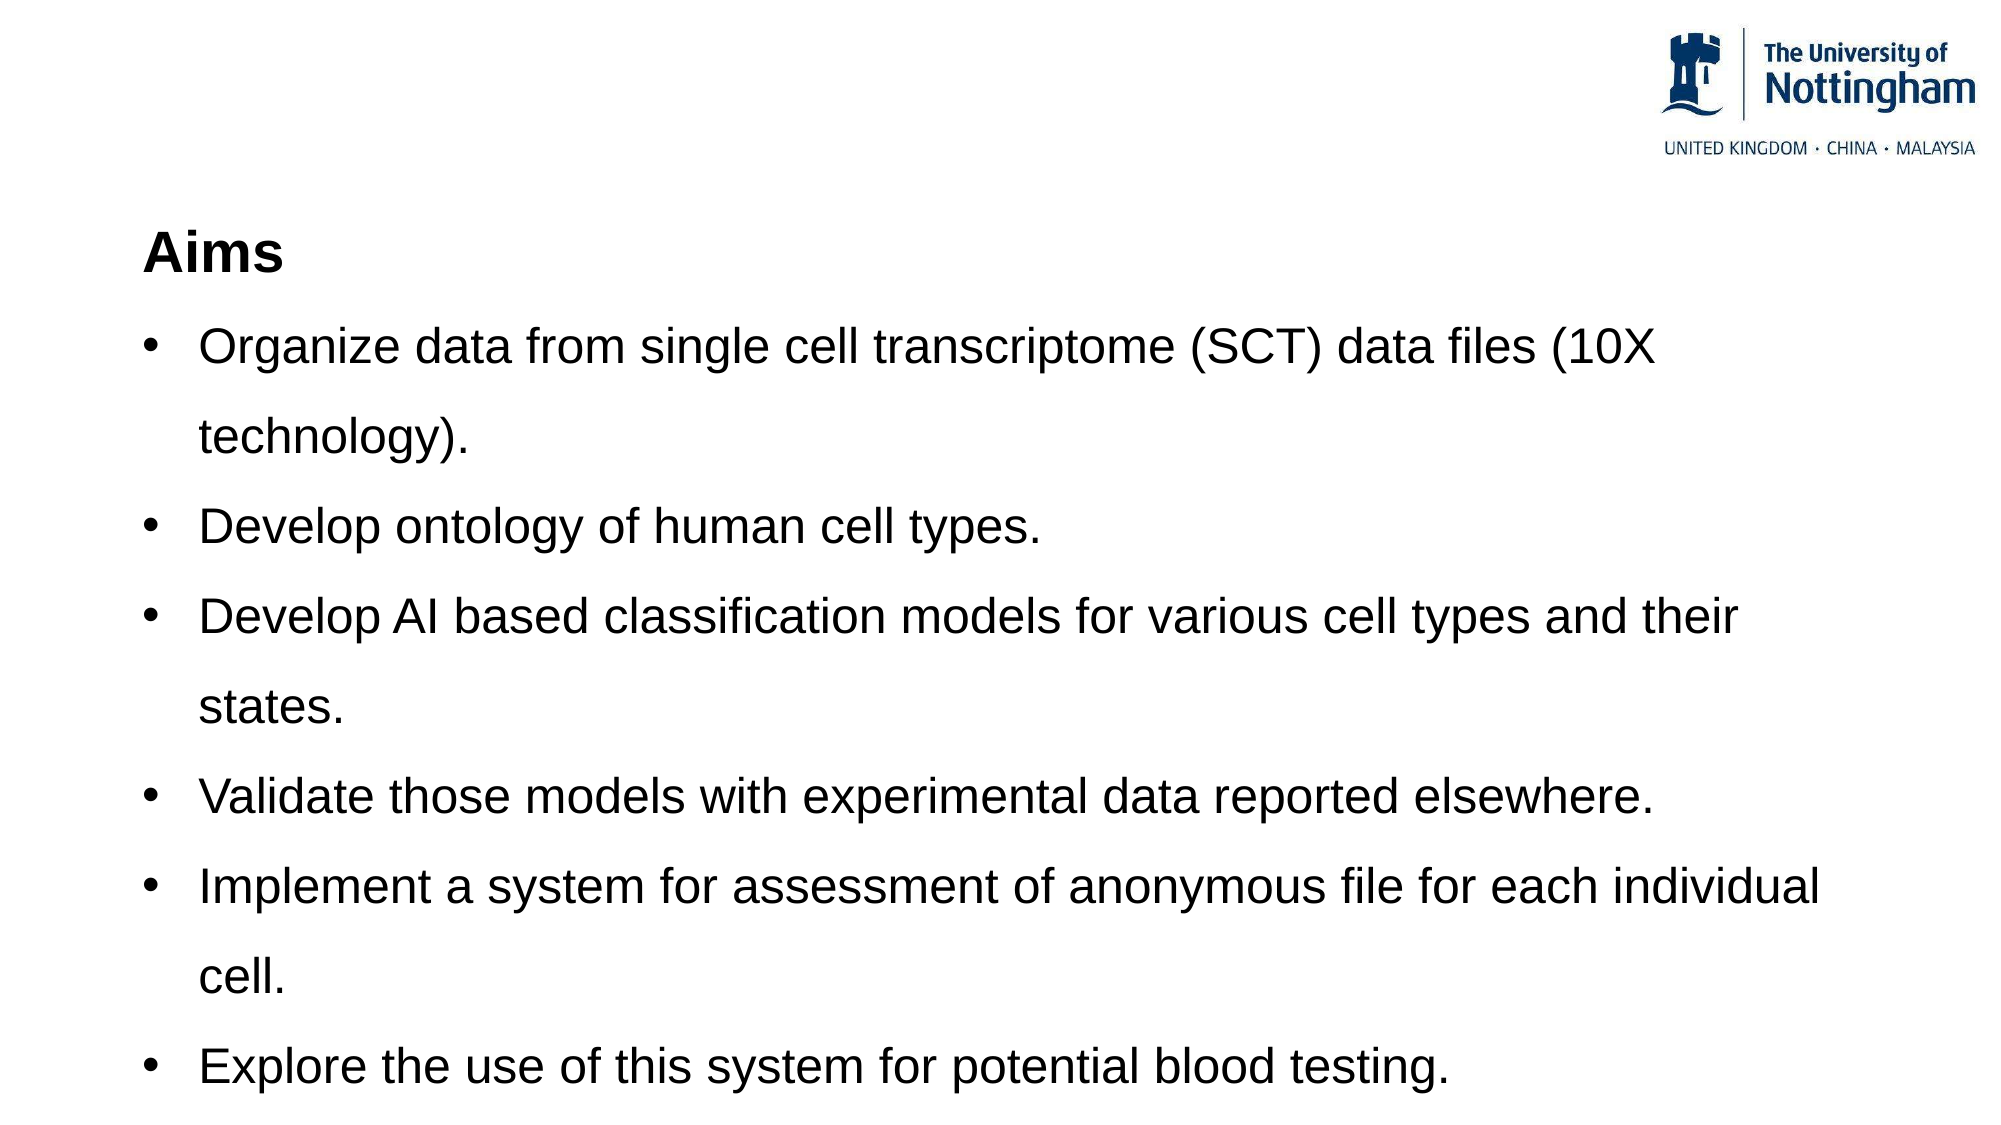

Aims
Organize data from single cell transcriptome (SCT) data files (10X technology).
Develop ontology of human cell types.
Develop AI based classification models for various cell types and their states.
Validate those models with experimental data reported elsewhere.
Implement a system for assessment of anonymous file for each individual cell.
Explore the use of this system for potential blood testing.